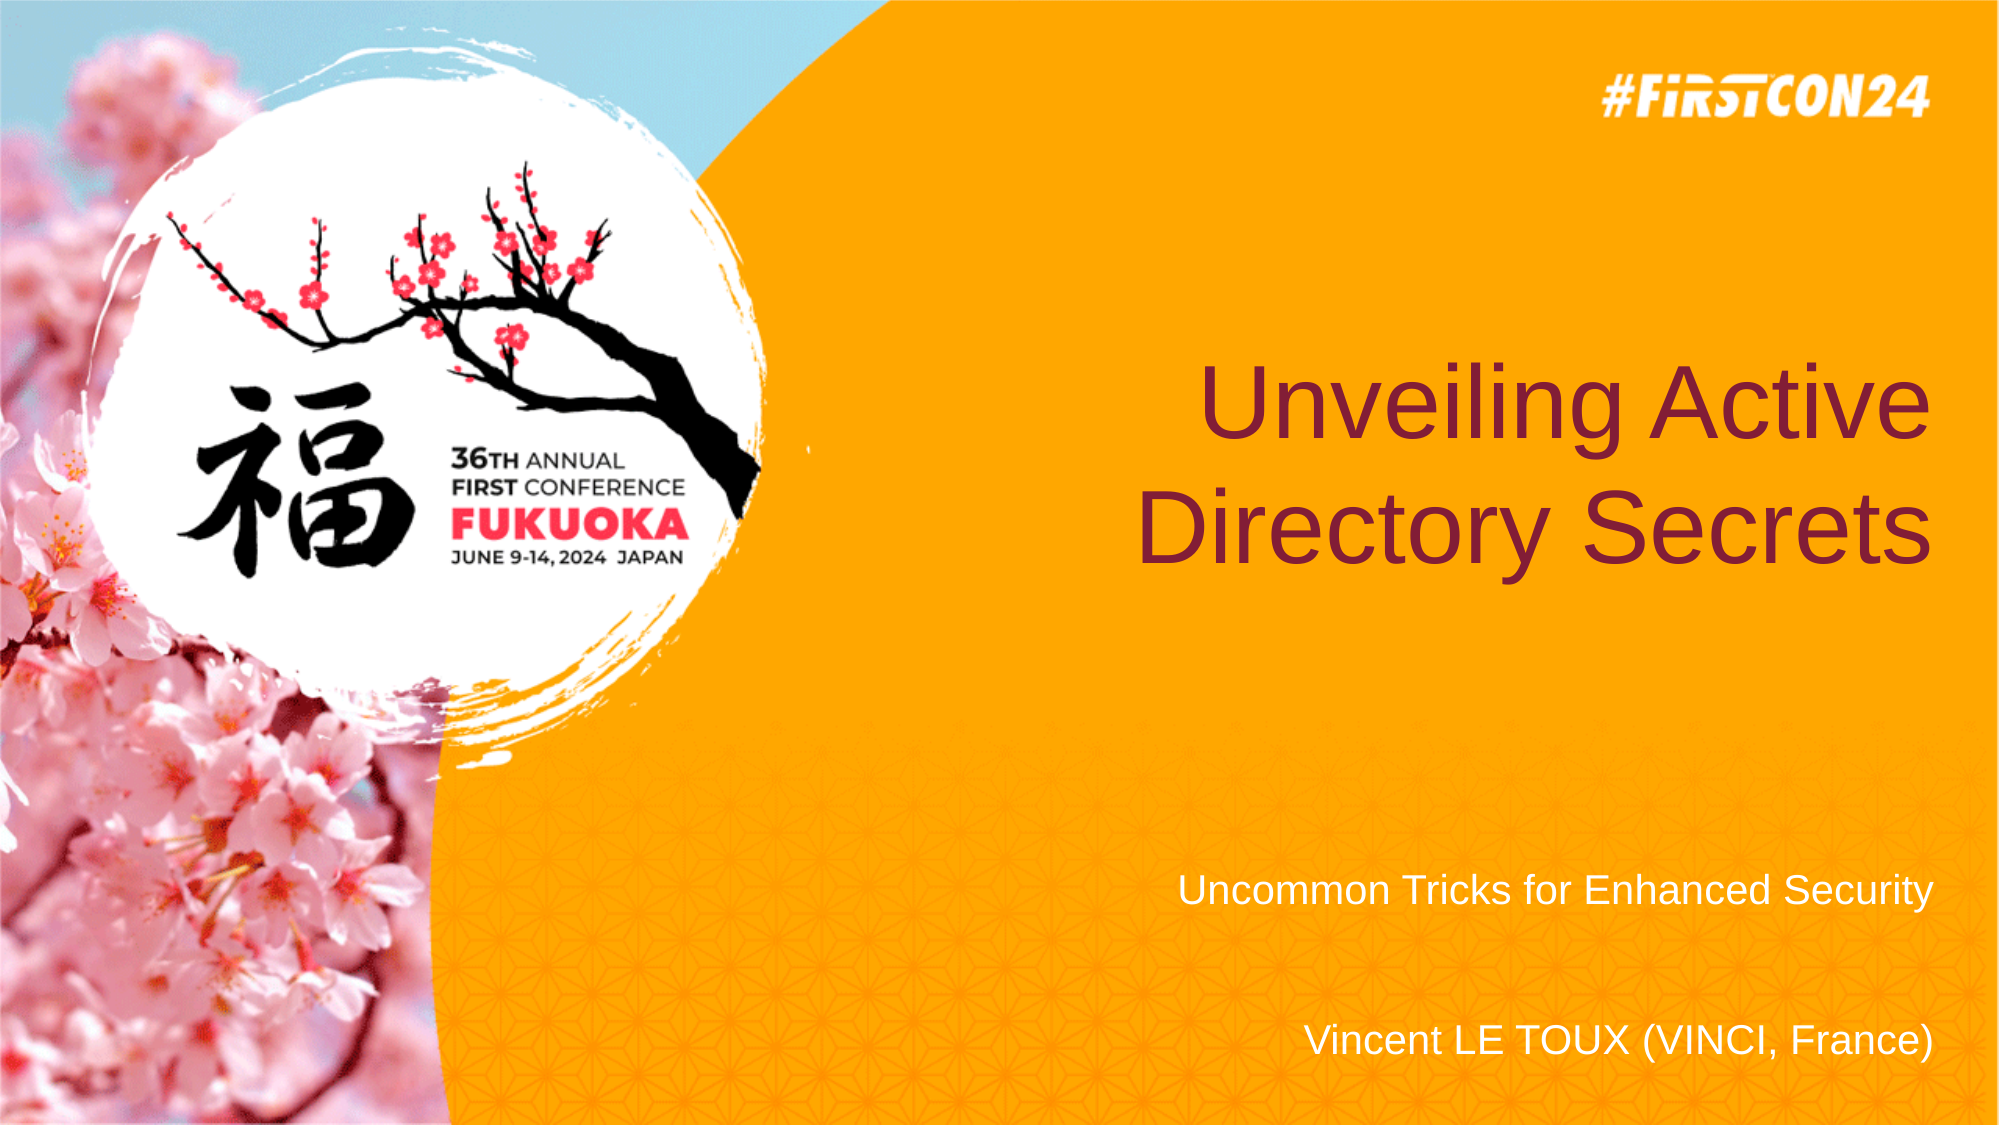

Unveiling Active Directory Secrets
# Uncommon Tricks for Enhanced Security Vincent LE TOUX (VINCI, France)